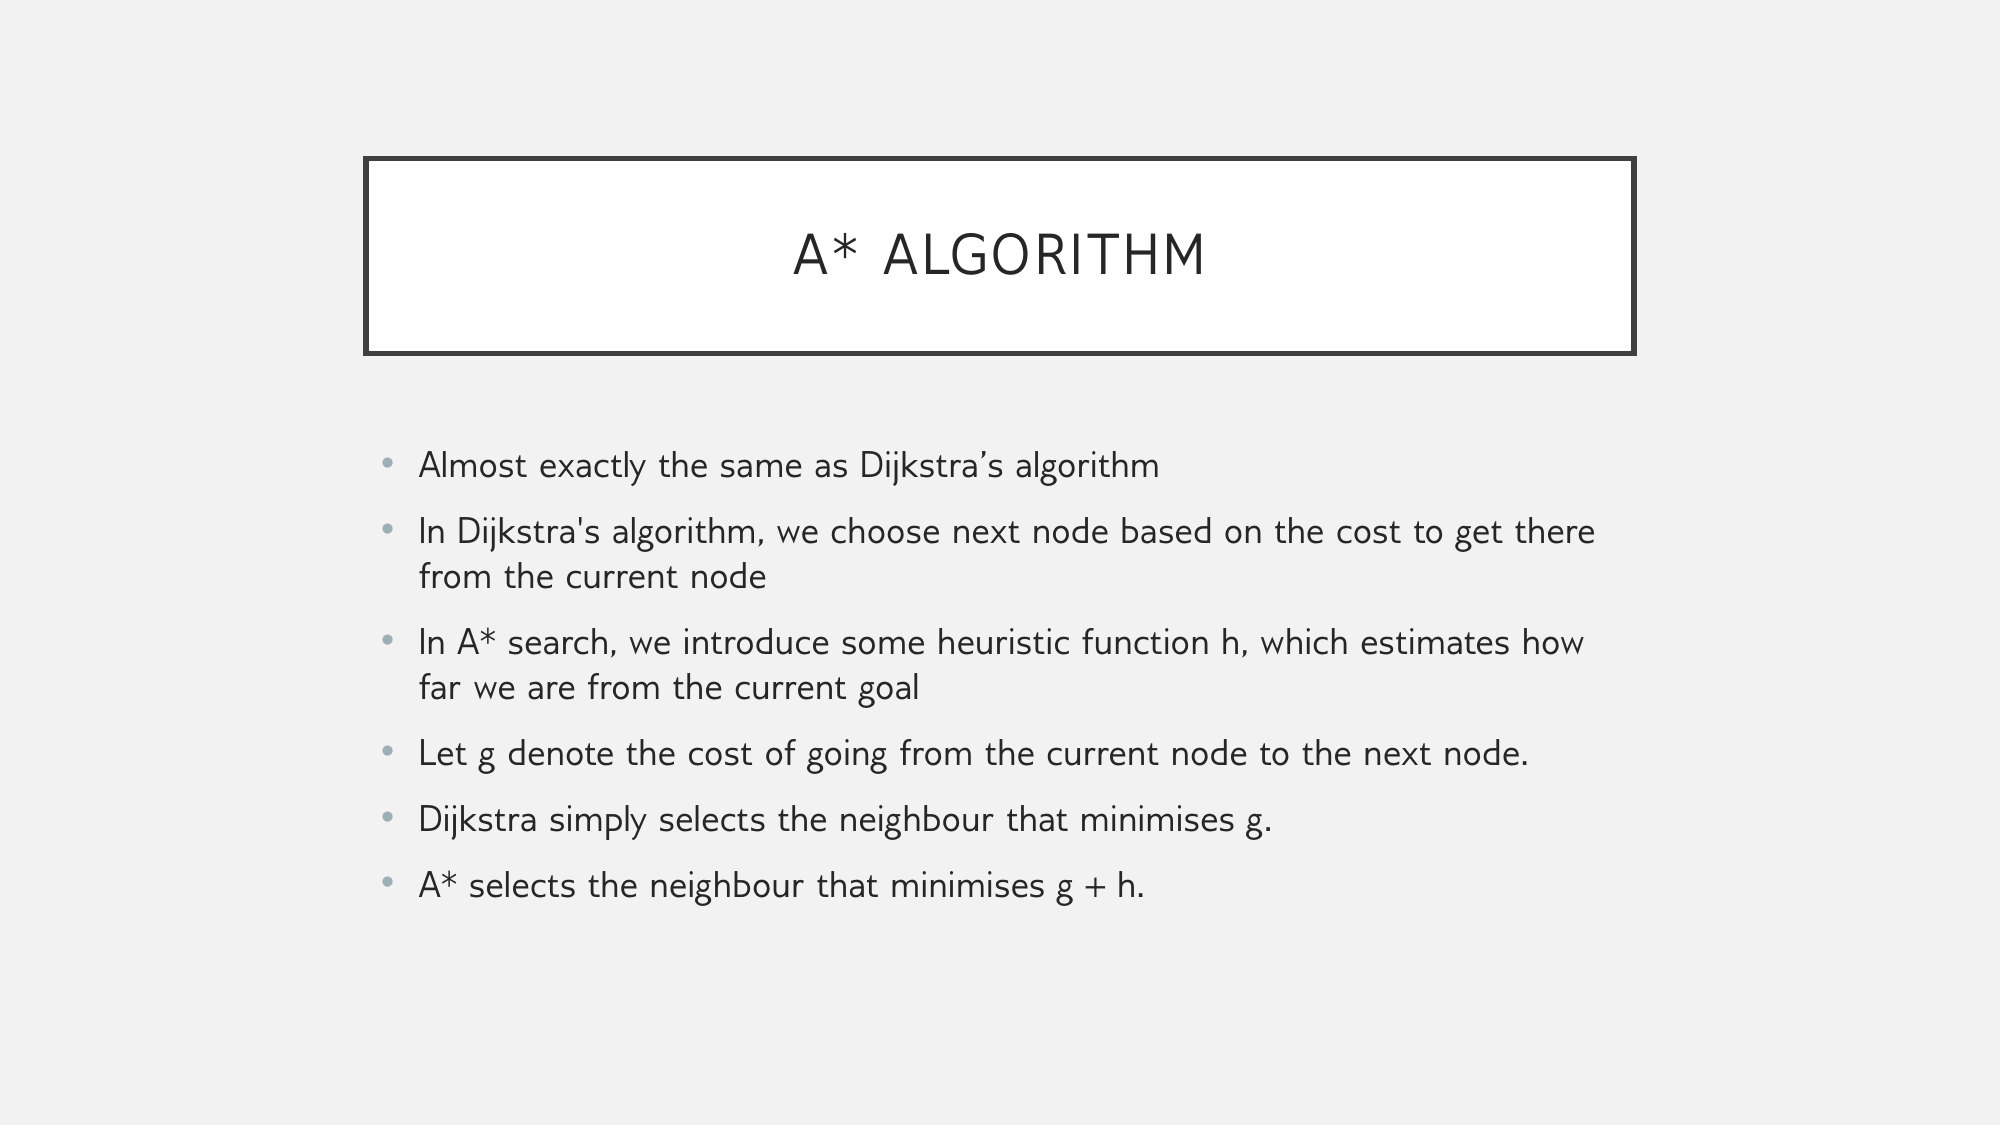

# A* Algorithm
Almost exactly the same as Dijkstra’s algorithm
In Dijkstra's algorithm, we choose next node based on the cost to get there from the current node
In A* search, we introduce some heuristic function h, which estimates how far we are from the current goal
Let g denote the cost of going from the current node to the next node.
Dijkstra simply selects the neighbour that minimises g.
A* selects the neighbour that minimises g + h.